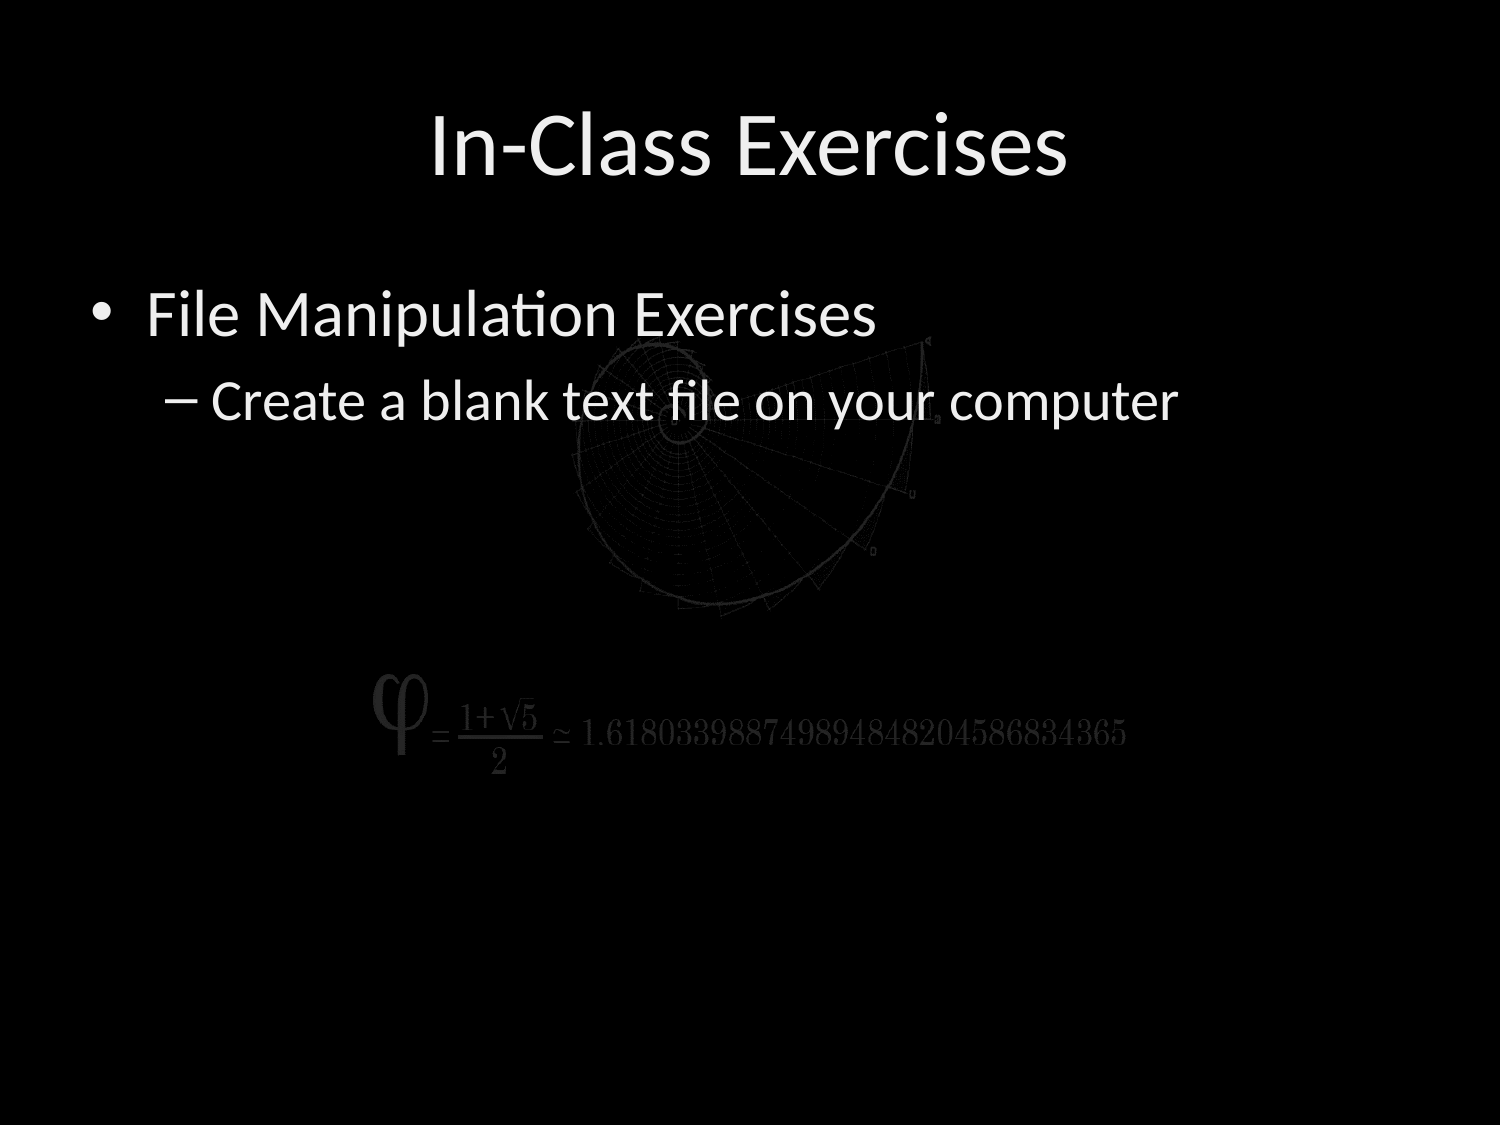

# In-Class Exercises
File Manipulation Exercises
Create a blank text file on your computer